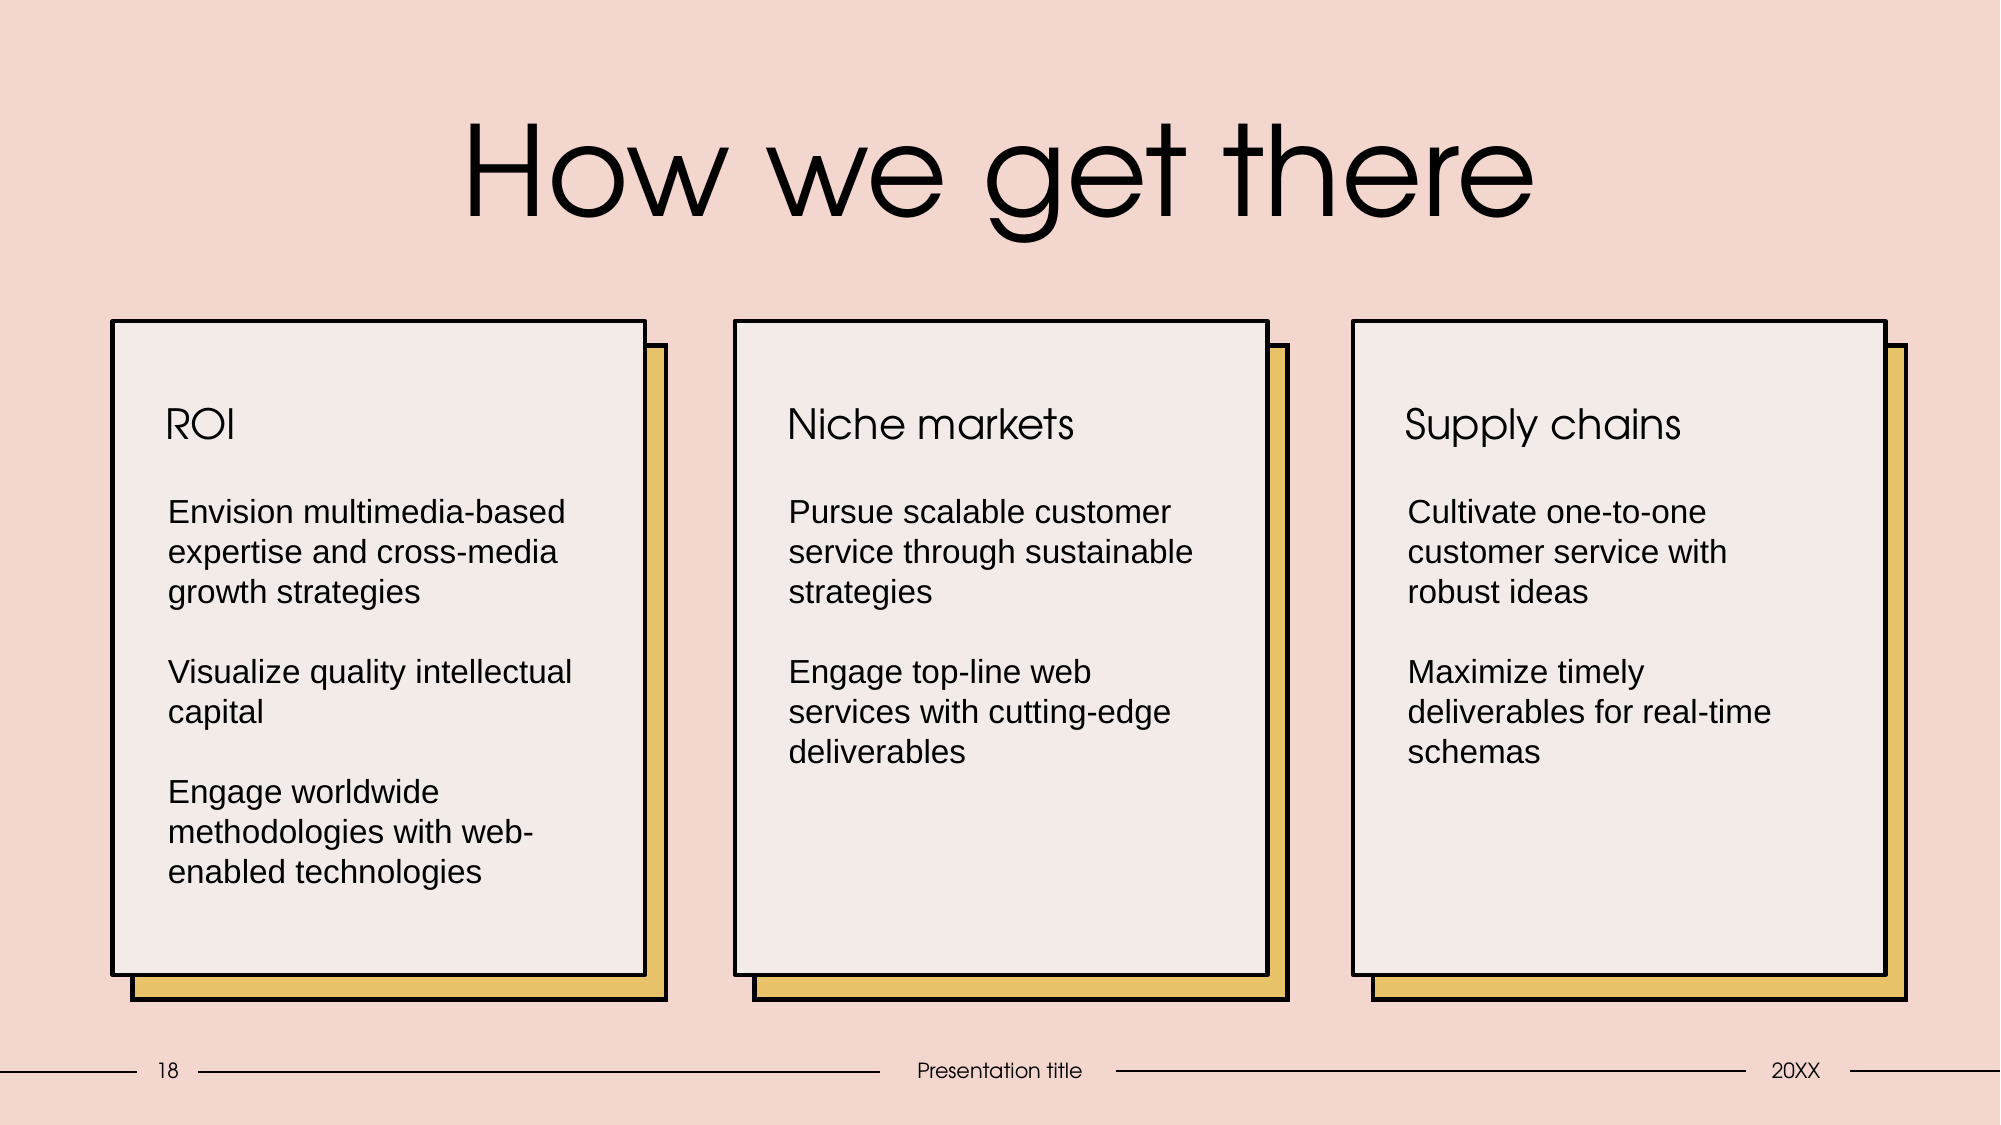

# How we get there​
ROI​
Niche markets
Supply chains​
Envision multimedia-based expertise and cross-media growth strategies​
Visualize quality intellectual capital​
Engage worldwide methodologies with web-enabled technologies​
​

Pursue scalable customer service through sustainable strategies​
Engage top-line web services with cutting-edge deliverables​

Cultivate one-to-one customer service with robust ideas​
Maximize timely deliverables for real-time schemas

18
Presentation title
20XX